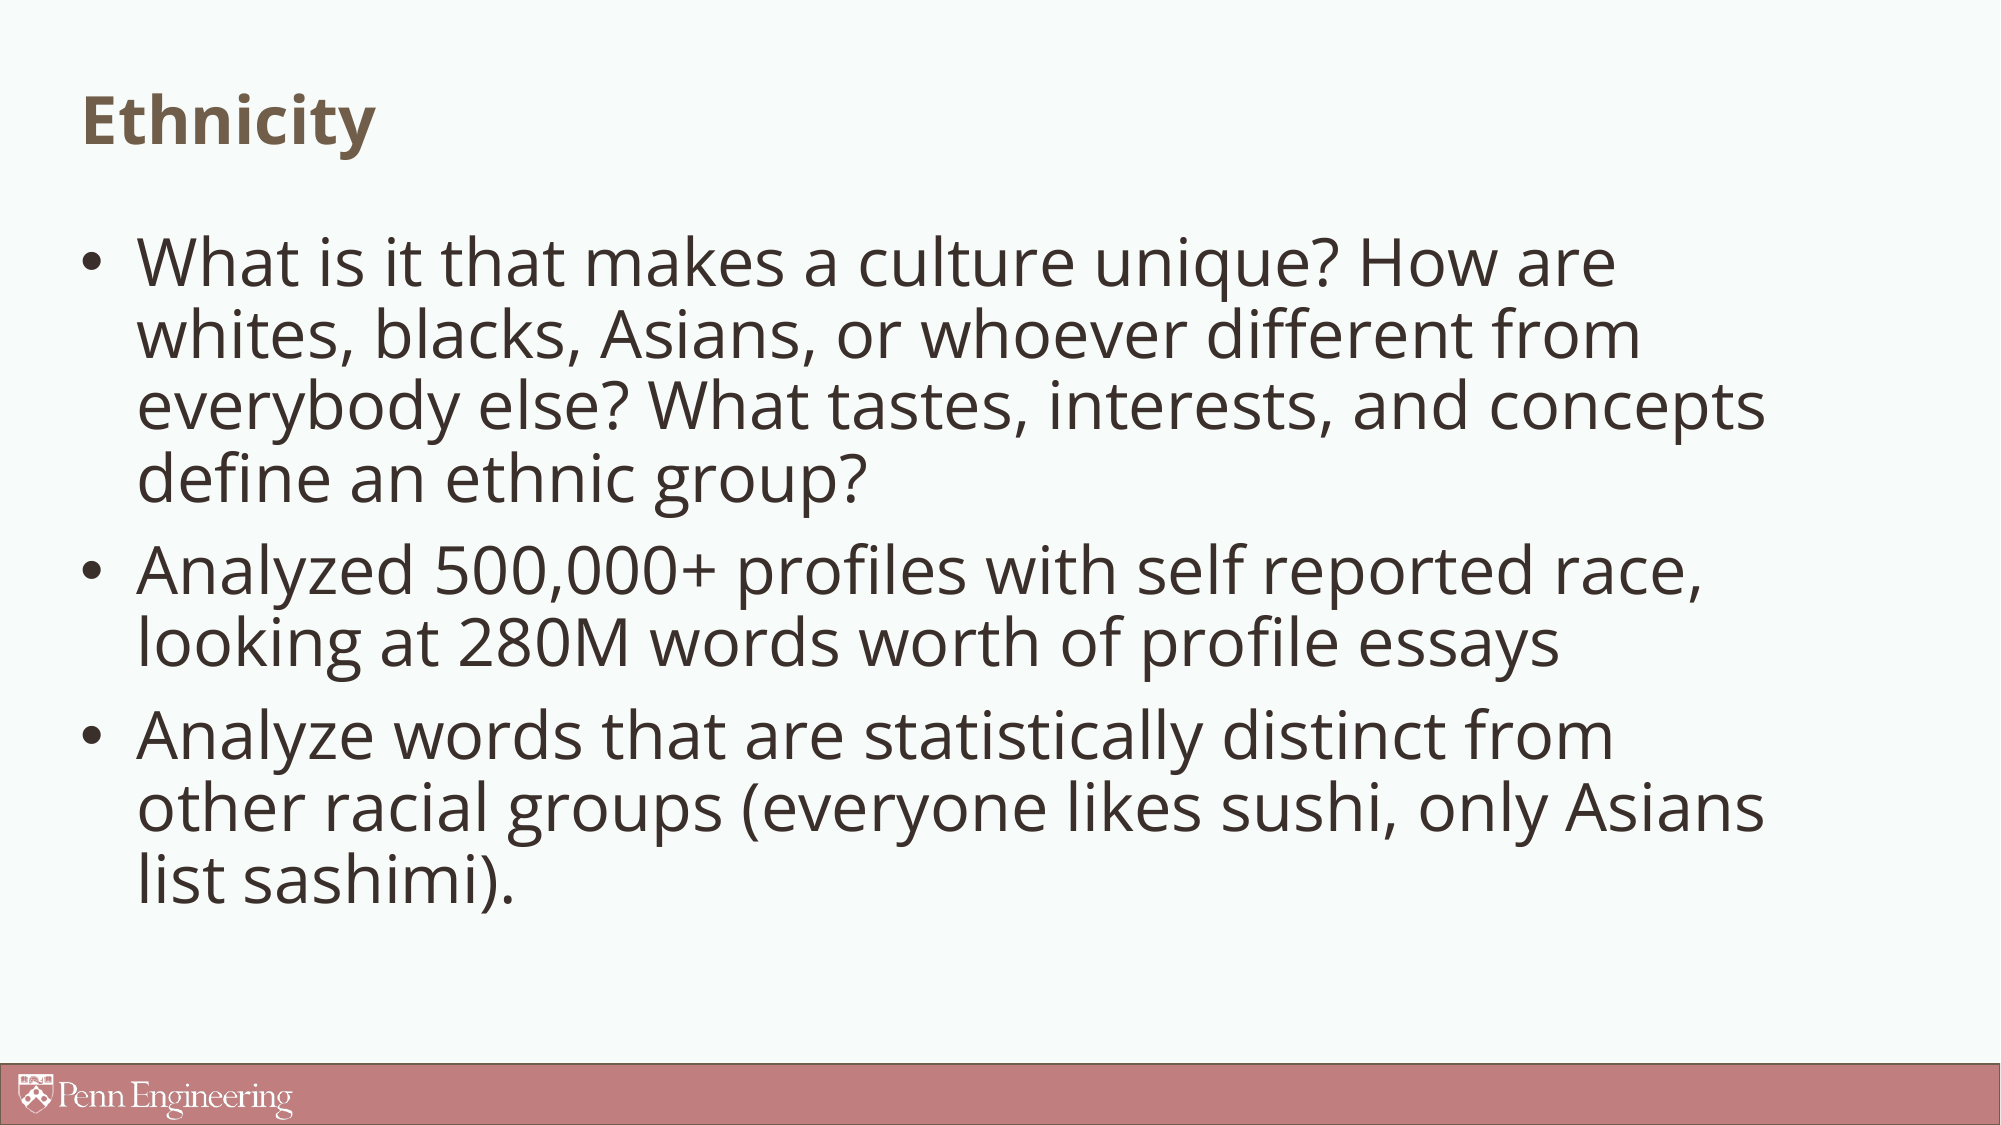

# Ethnicity
What is it that makes a culture unique? How are whites, blacks, Asians, or whoever different from everybody else? What tastes, interests, and concepts define an ethnic group?
Analyzed 500,000+ profiles with self reported race, looking at 280M words worth of profile essays
Analyze words that are statistically distinct from other racial groups (everyone likes sushi, only Asians list sashimi).